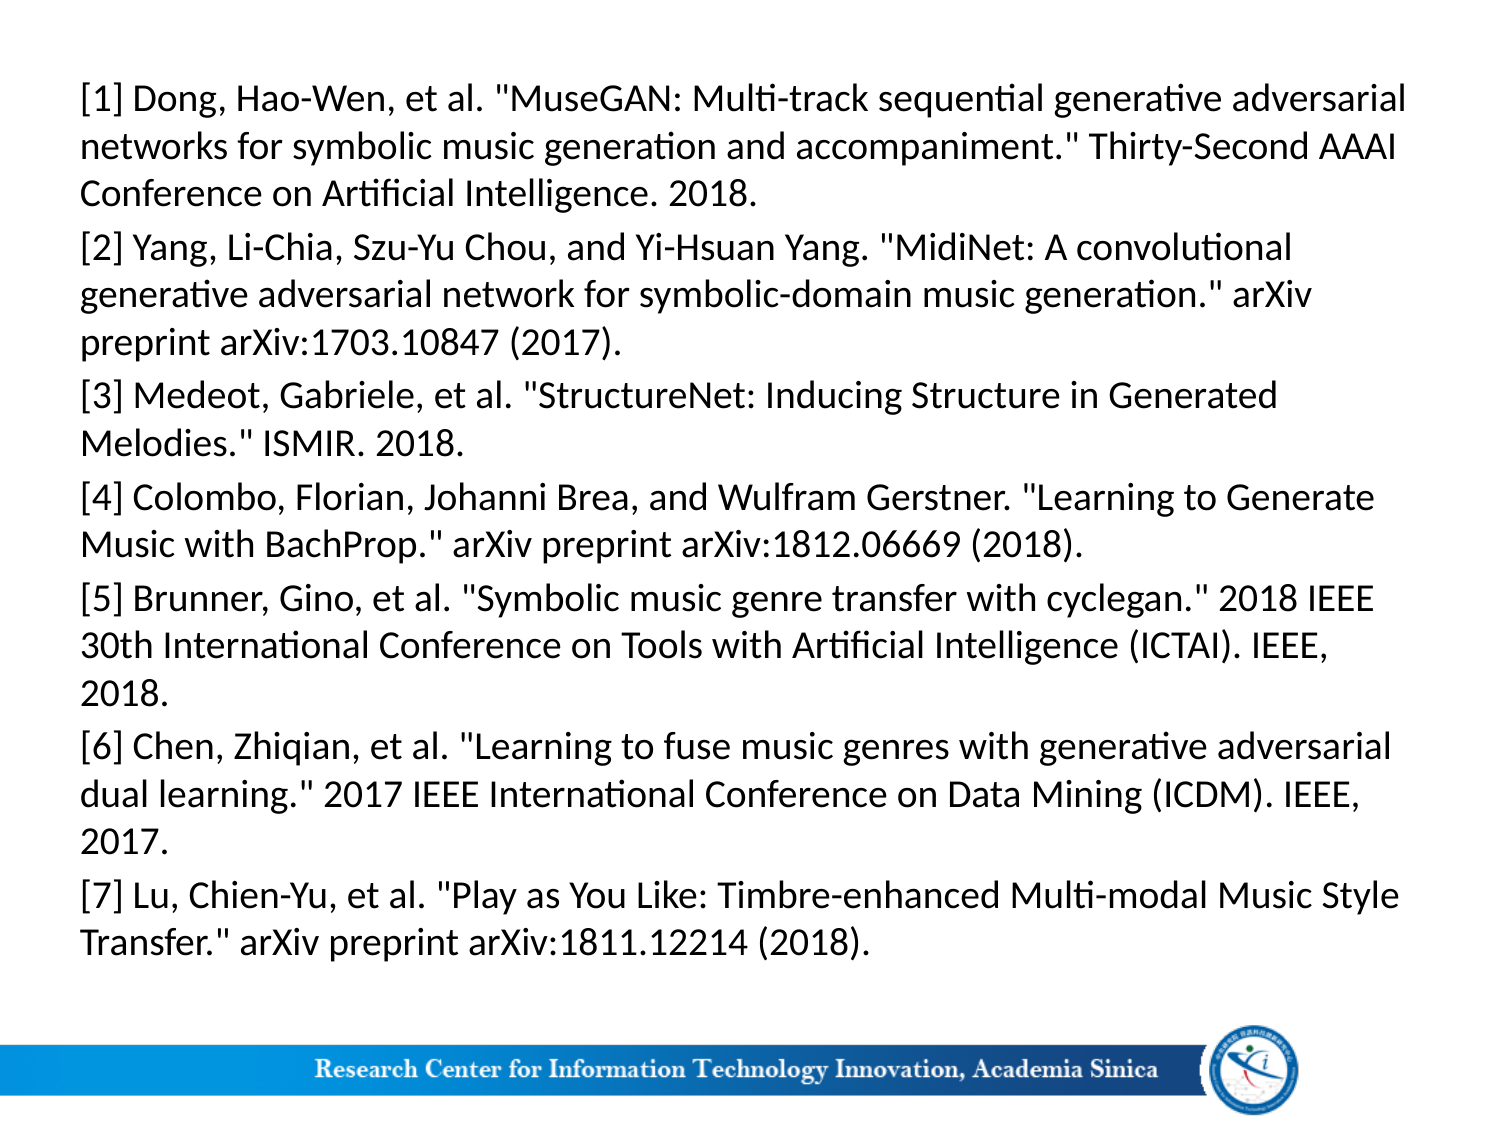

[1] Dong, Hao-Wen, et al. "MuseGAN: Multi-track sequential generative adversarial networks for symbolic music generation and accompaniment." Thirty-Second AAAI Conference on Artificial Intelligence. 2018.
[2] Yang, Li-Chia, Szu-Yu Chou, and Yi-Hsuan Yang. "MidiNet: A convolutional generative adversarial network for symbolic-domain music generation." arXiv preprint arXiv:1703.10847 (2017).
[3] Medeot, Gabriele, et al. "StructureNet: Inducing Structure in Generated Melodies." ISMIR. 2018.
[4] Colombo, Florian, Johanni Brea, and Wulfram Gerstner. "Learning to Generate Music with BachProp." arXiv preprint arXiv:1812.06669 (2018).
[5] Brunner, Gino, et al. "Symbolic music genre transfer with cyclegan." 2018 IEEE 30th International Conference on Tools with Artificial Intelligence (ICTAI). IEEE, 2018.
[6] Chen, Zhiqian, et al. "Learning to fuse music genres with generative adversarial dual learning." 2017 IEEE International Conference on Data Mining (ICDM). IEEE, 2017.
[7] Lu, Chien-Yu, et al. "Play as You Like: Timbre-enhanced Multi-modal Music Style Transfer." arXiv preprint arXiv:1811.12214 (2018).